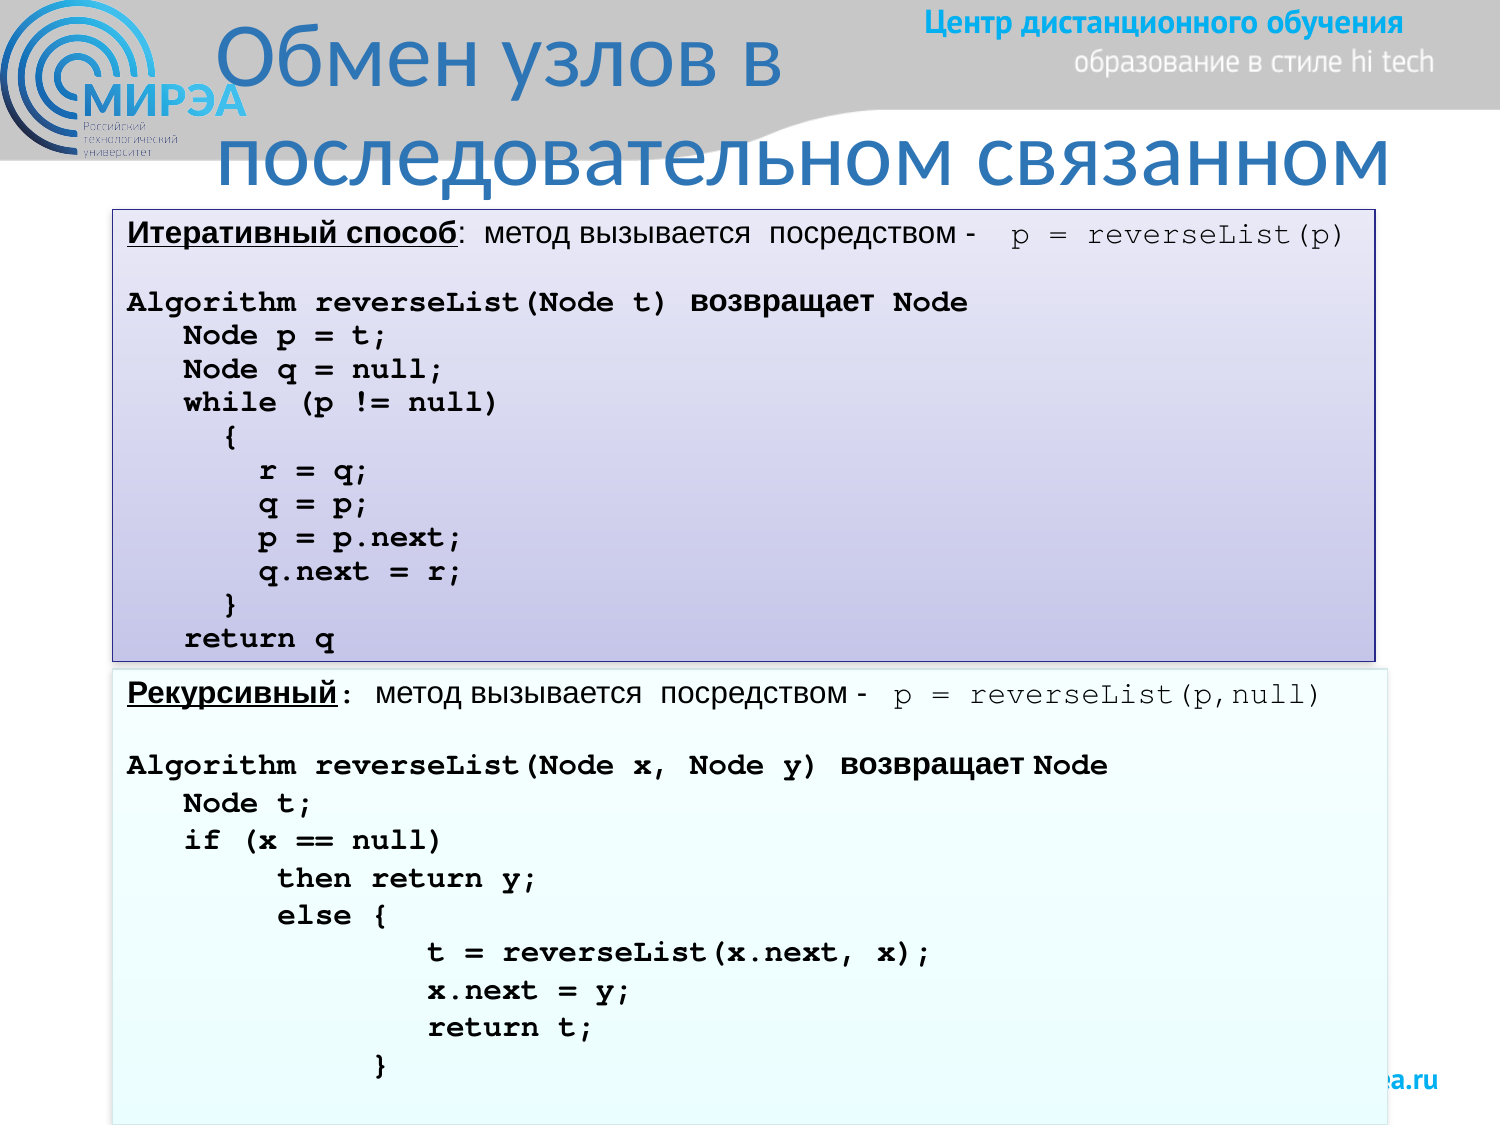

# Обмен узлов в последовательном связанном  списке, оканчивающимся на null
Итеративный способ:  метод вызывается  посредством -    p = reverseList(p)

Algorithm reverseList(Node t) возвращает Node
   Node p = t;
   Node q = null;
   while (p != null)
     {
       r = q;
       q = p;
       p = p.next;
       q.next = r;
     }
   return q
Рекурсивный: метод вызывается  посредством -   p = reverseList(p,null)

Algorithm reverseList(Node x, Node y) возвращает Node
   Node t;
   if (x == null)
	then return y;
	else {
	        t = reverseList(x.next, x);
		x.next = y;
		return t;
             }